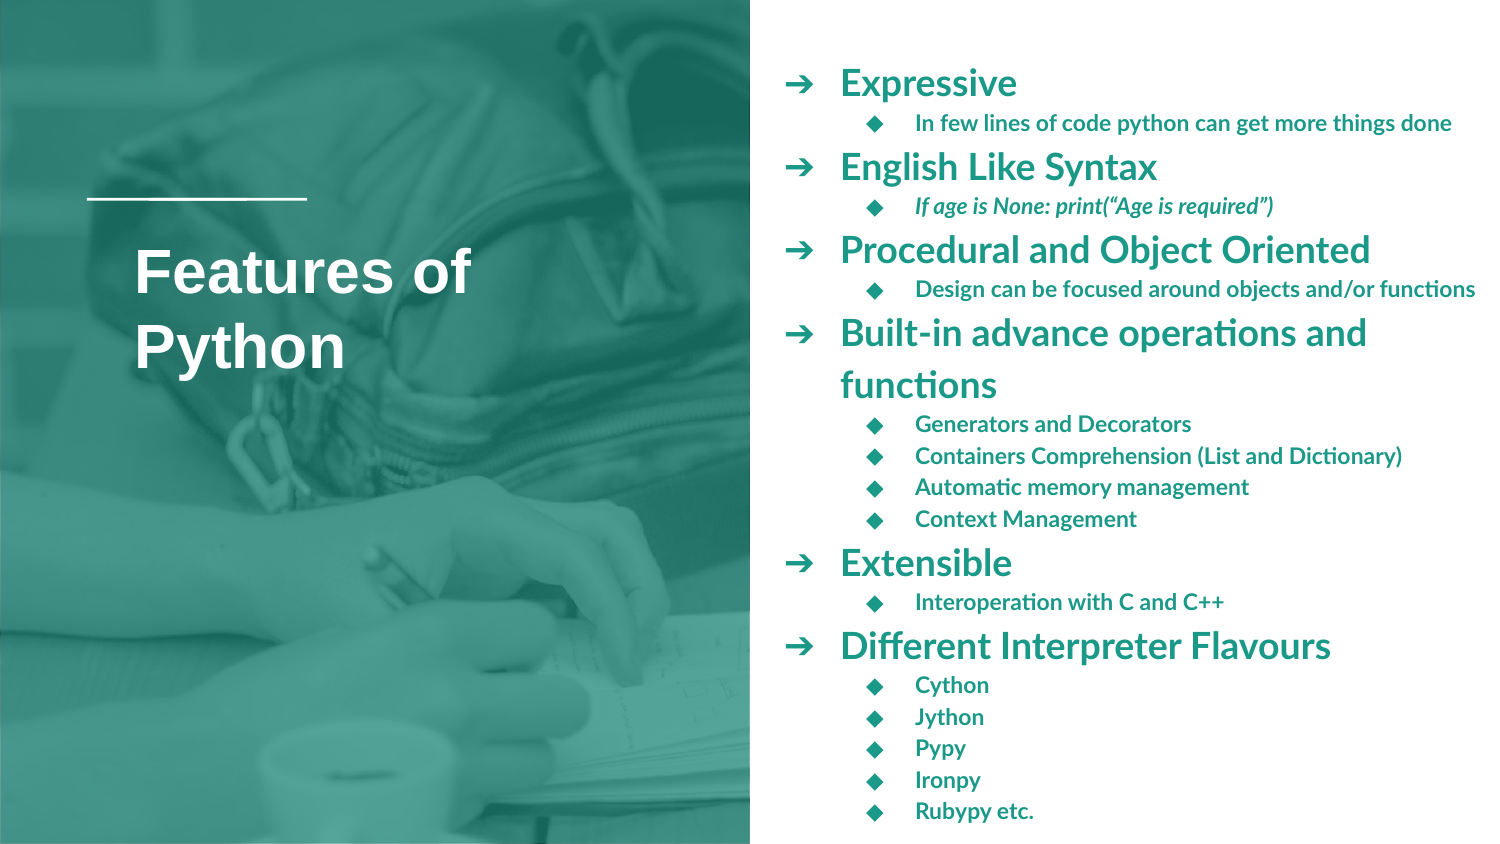

Expressive
In few lines of code python can get more things done
English Like Syntax
If age is None: print(“Age is required”)
Procedural and Object Oriented
Design can be focused around objects and/or functions
Built-in advance operations and functions
Generators and Decorators
Containers Comprehension (List and Dictionary)
Automatic memory management
Context Management
Extensible
Interoperation with C and C++
Different Interpreter Flavours
Cython
Jython
Pypy
Ironpy
Rubypy etc.
# Features of Python